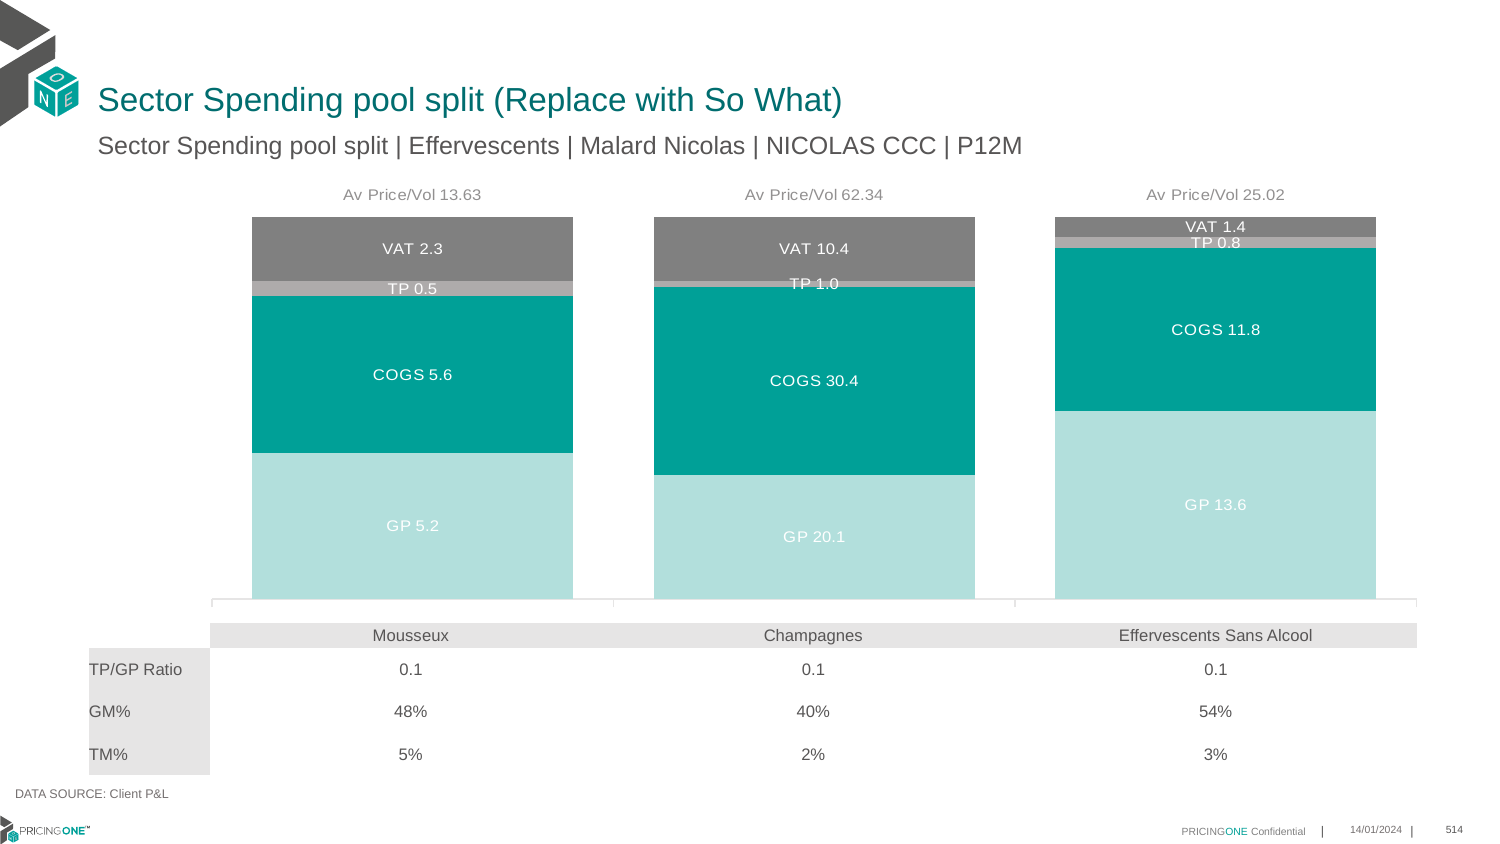

# Sector Spending pool split (Replace with So What)
Sector Spending pool split | Effervescents | Malard Nicolas | NICOLAS CCC | P12M

### Chart

| Category | GP | COGS | TP | VAT |
|---|---|---|---|---|
| Av Price/Vol 13.63 | 5.1821 | 5.5817 | 0.5499 | 2.26685210941121 |
| Av Price/Vol 62.34 | 20.1329 | 30.4067 | 1.0359 | 10.363297368919172 |
| Av Price/Vol 25.02 | 13.648 | 11.7949 | 0.8406 | 1.4455910162724994 |
|  | Mousseux | Champagnes | Effervescents Sans Alcool |
| --- | --- | --- | --- |
| TP/GP Ratio | 0.1 | 0.1 | 0.1 |
| GM% | 48% | 40% | 54% |
| TM% | 5% | 2% | 3% |
DATA SOURCE: Client P&L

14/01/2024
514